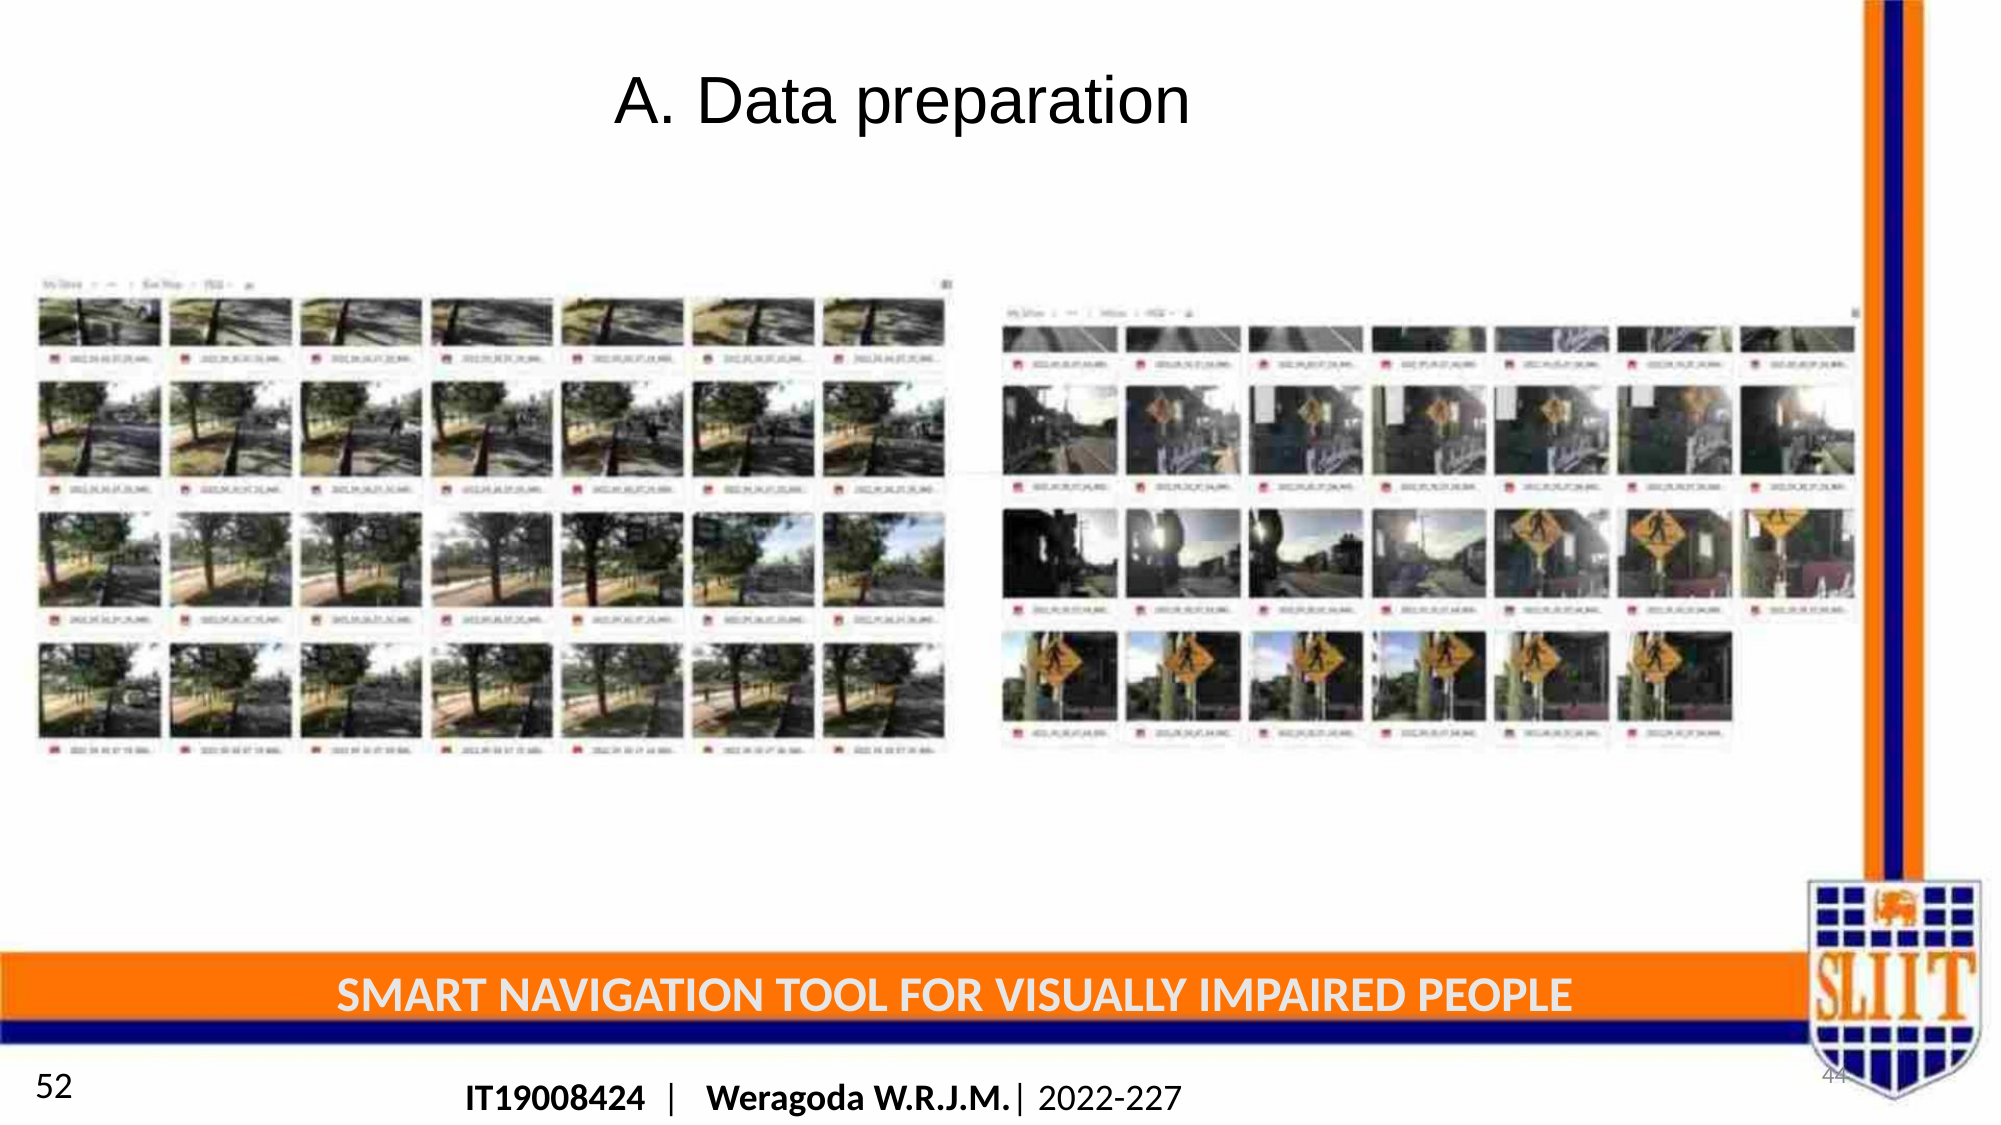

A. Data preparation
SMART NAVIGATION TOOL FOR VISUALLY IMPAIRED PEOPLE
44
52
IT19008424 | Weragoda W.R.J.M.| 2022-227